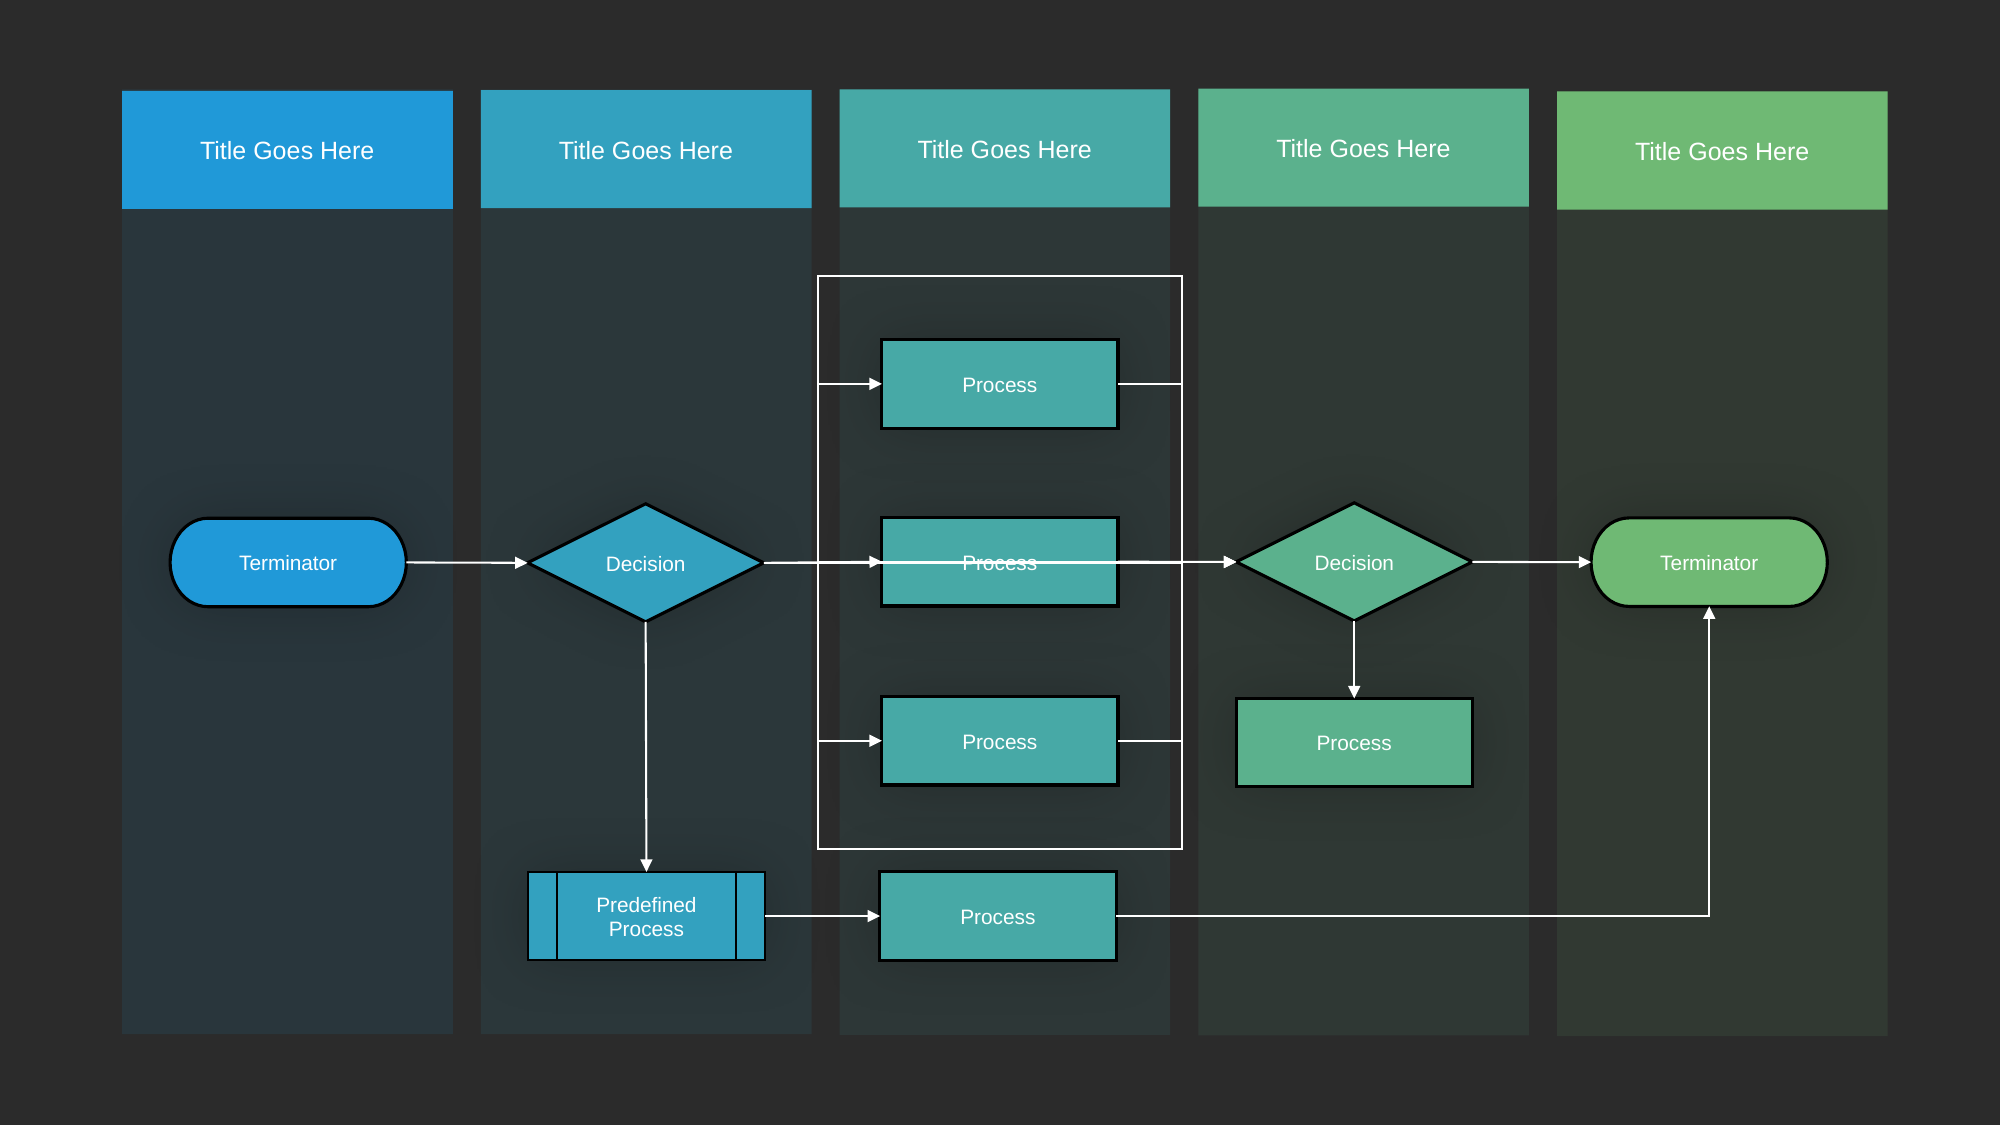

Title Goes Here

Title Goes Here
Title Goes Here

Title Goes Here

Title Goes Here

Process
Decision
Decision
Process
Terminator
Terminator
Process
Process
Predefined Process
Process